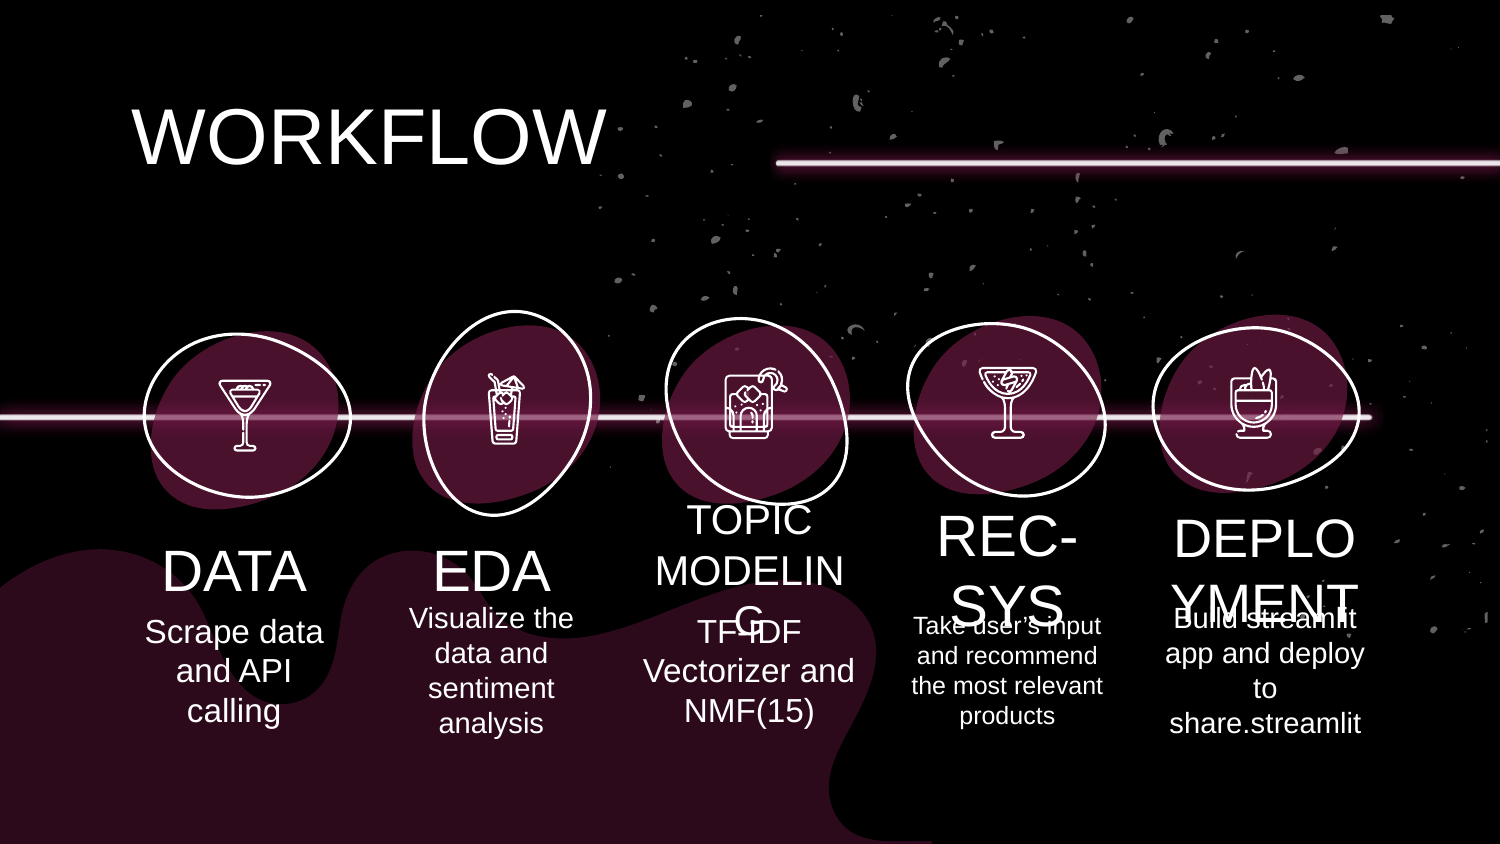

# WORKFLOW

DATA
EDA
TOPIC MODELING
REC-SYS
DEPLOYMENT
Scrape data and API calling
Visualize the data and sentiment analysis
TF-IDF Vectorizer and NMF(15)
Take user’s input and recommend the most relevant products
Build streamlit app and deploy to share.streamlit